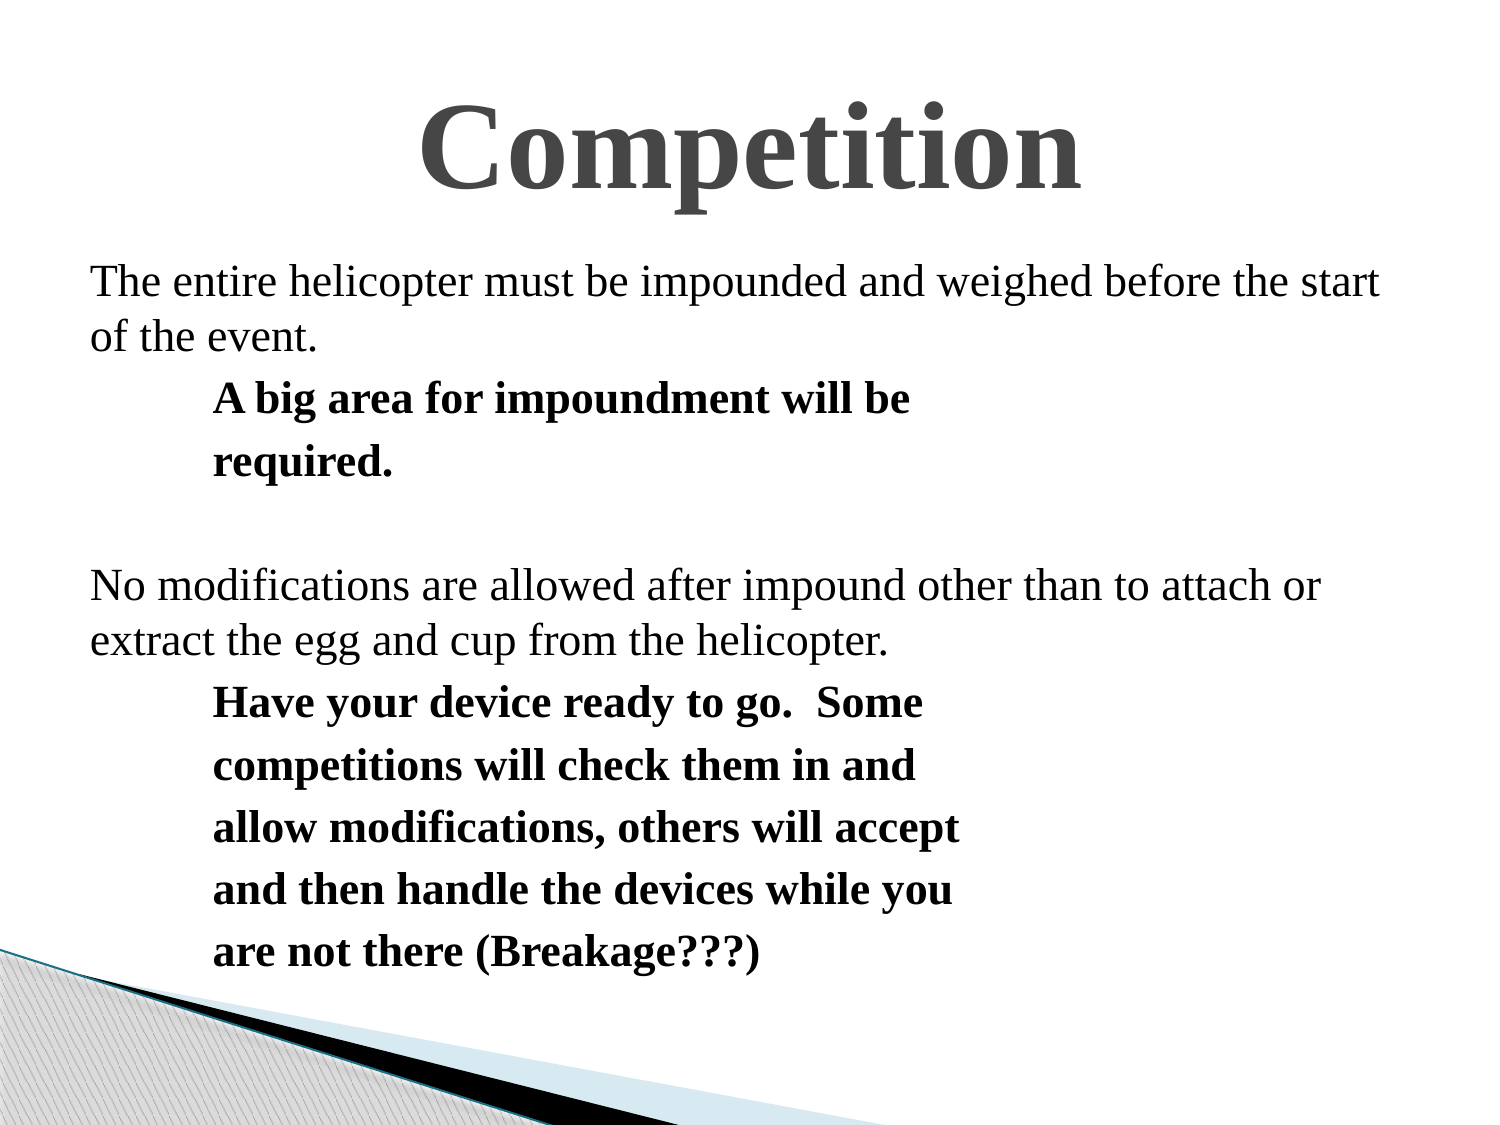

# Competition
The entire helicopter must be impounded and weighed before the start of the event.
	A big area for impoundment will be
	required.

No modifications are allowed after impound other than to attach or extract the egg and cup from the helicopter.
	Have your device ready to go.  Some
	competitions will check them in and
	allow modifications, others will accept
	and then handle the devices while you
	are not there (Breakage???)